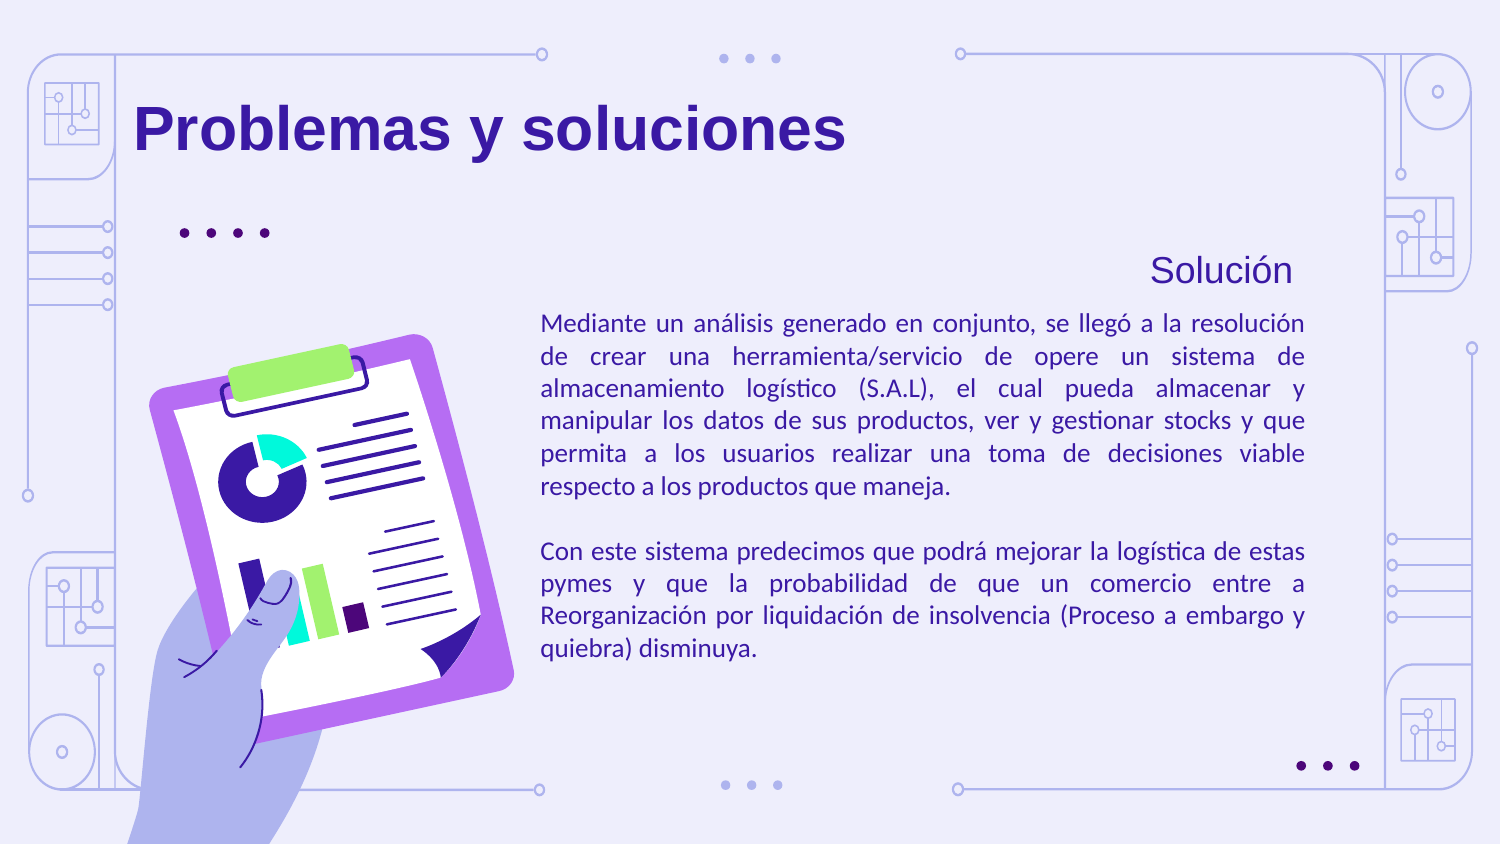

# Problemas y soluciones

Solución
Mediante un análisis generado en conjunto, se llegó a la resolución de crear una herramienta/servicio de opere un sistema de almacenamiento logístico (S.A.L), el cual pueda almacenar y manipular los datos de sus productos, ver y gestionar stocks y que permita a los usuarios realizar una toma de decisiones viable respecto a los productos que maneja.

Con este sistema predecimos que podrá mejorar la logística de estas pymes y que la probabilidad de que un comercio entre a Reorganización por liquidación de insolvencia (Proceso a embargo y quiebra) disminuya.